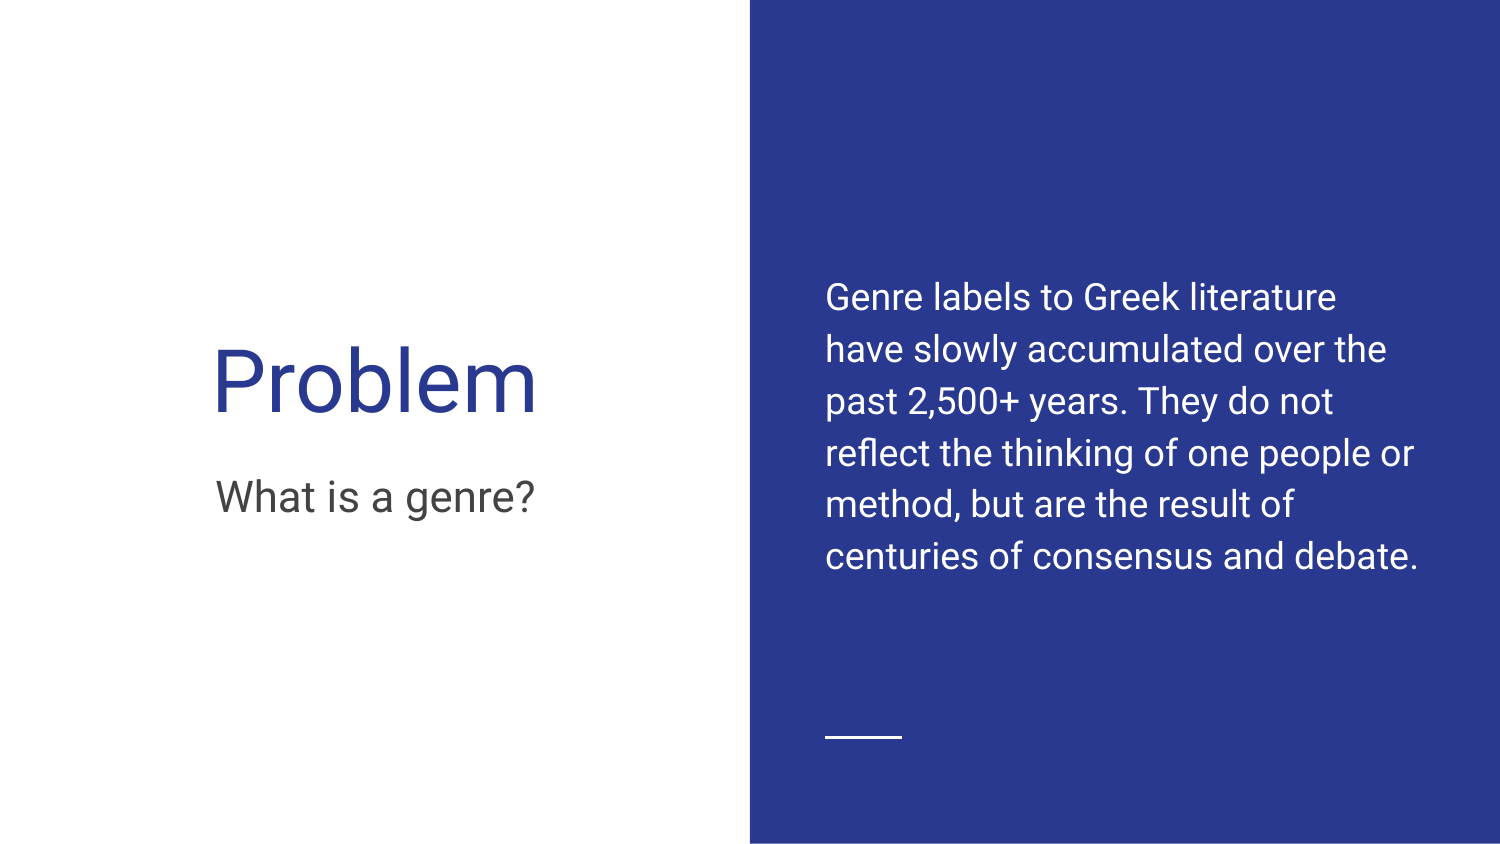

Genre labels to Greek literature have slowly accumulated over the past 2,500+ years. They do not reflect the thinking of one people or method, but are the result of centuries of consensus and debate.
# Problem
What is a genre?